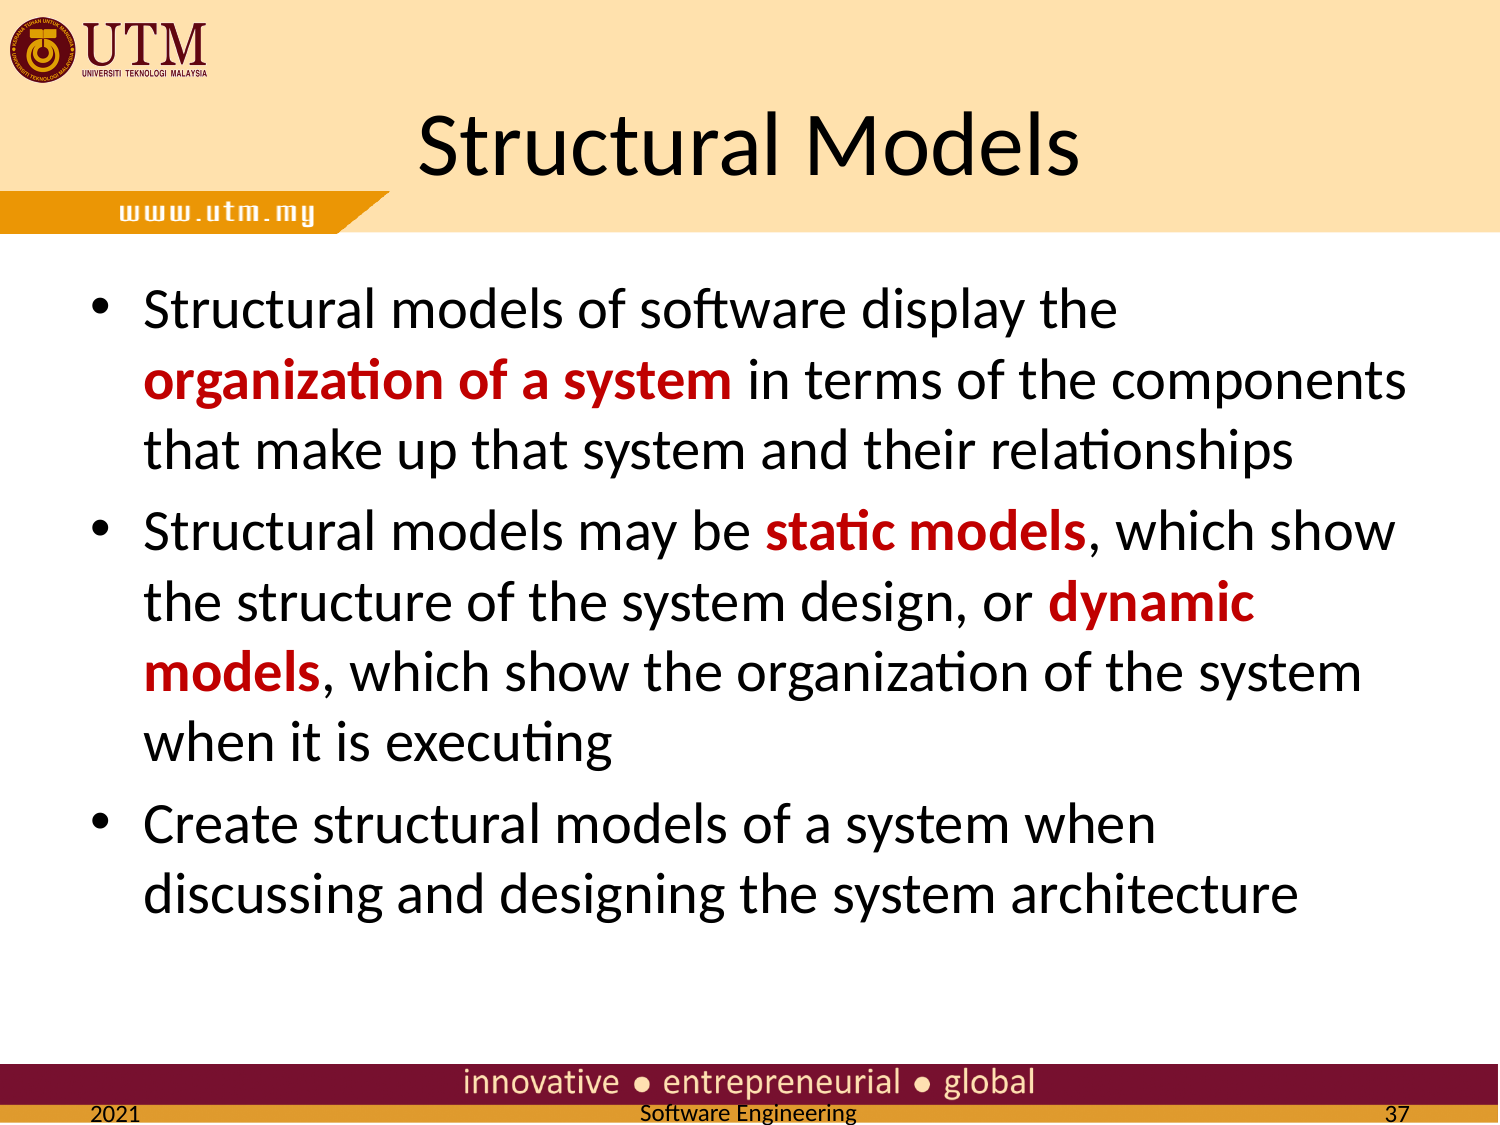

# Structural Models
Structural models of software display the organization of a system in terms of the components that make up that system and their relationships
Structural models may be static models, which show the structure of the system design, or dynamic models, which show the organization of the system when it is executing
Create structural models of a system when discussing and designing the system architecture

2021
37
Software Engineering